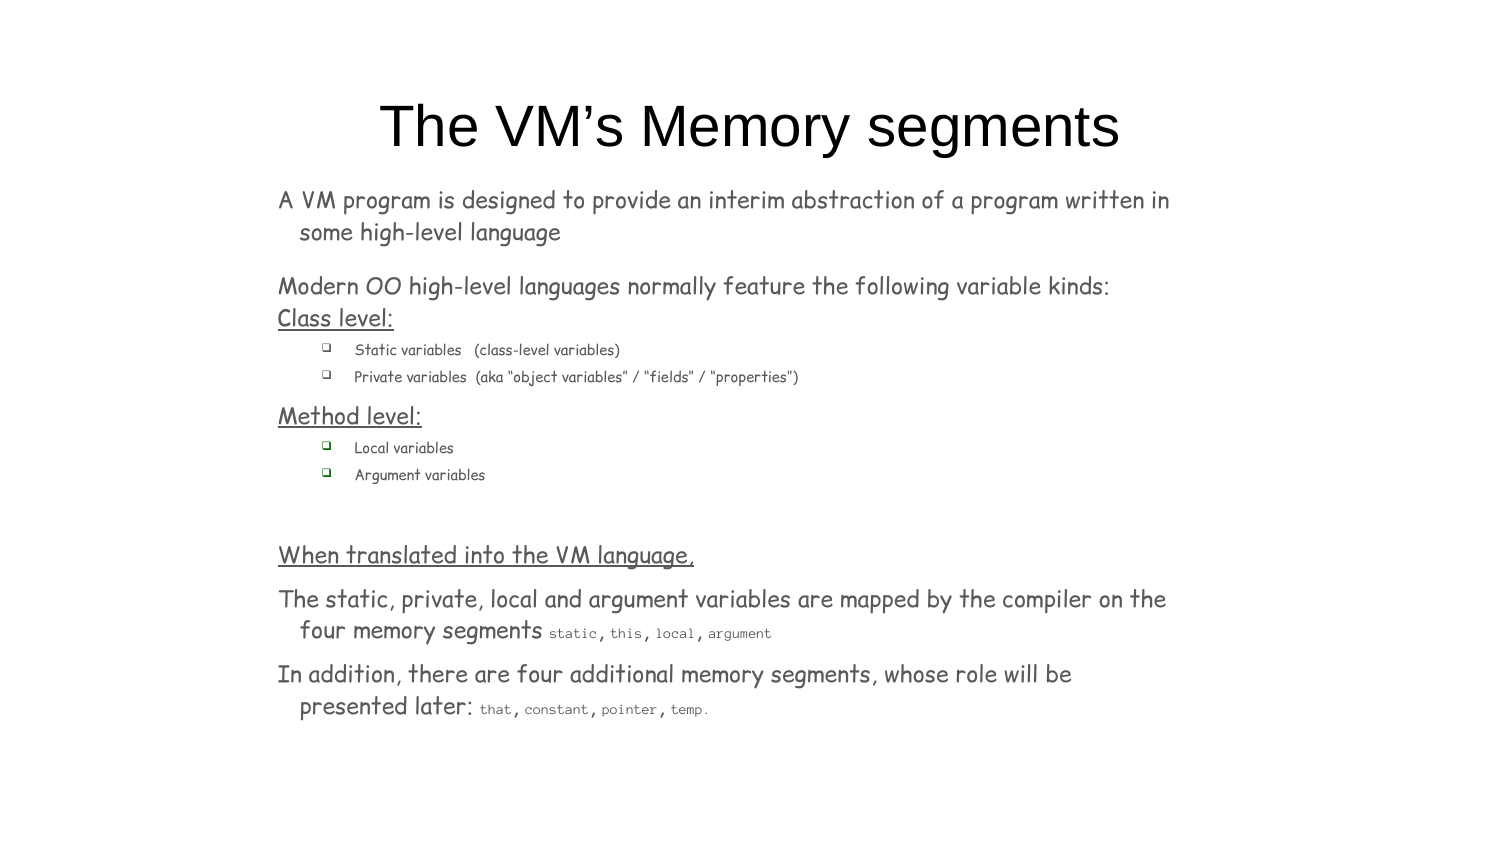

# The VM’s Memory segments
A VM program is designed to provide an interim abstraction of a program written in some high-level language
Modern OO high-level languages normally feature the following variable kinds:
Class level:
Static variables   (class-level variables)
Private variables  (aka “object variables” / “fields” / “properties”)
Method level:
Local variables
Argument variables
When translated into the VM language,
The static, private, local and argument variables are mapped by the compiler on the four memory segments static, this, local, argument
In addition, there are four additional memory segments, whose role will be
presented later: that, constant, pointer, temp.